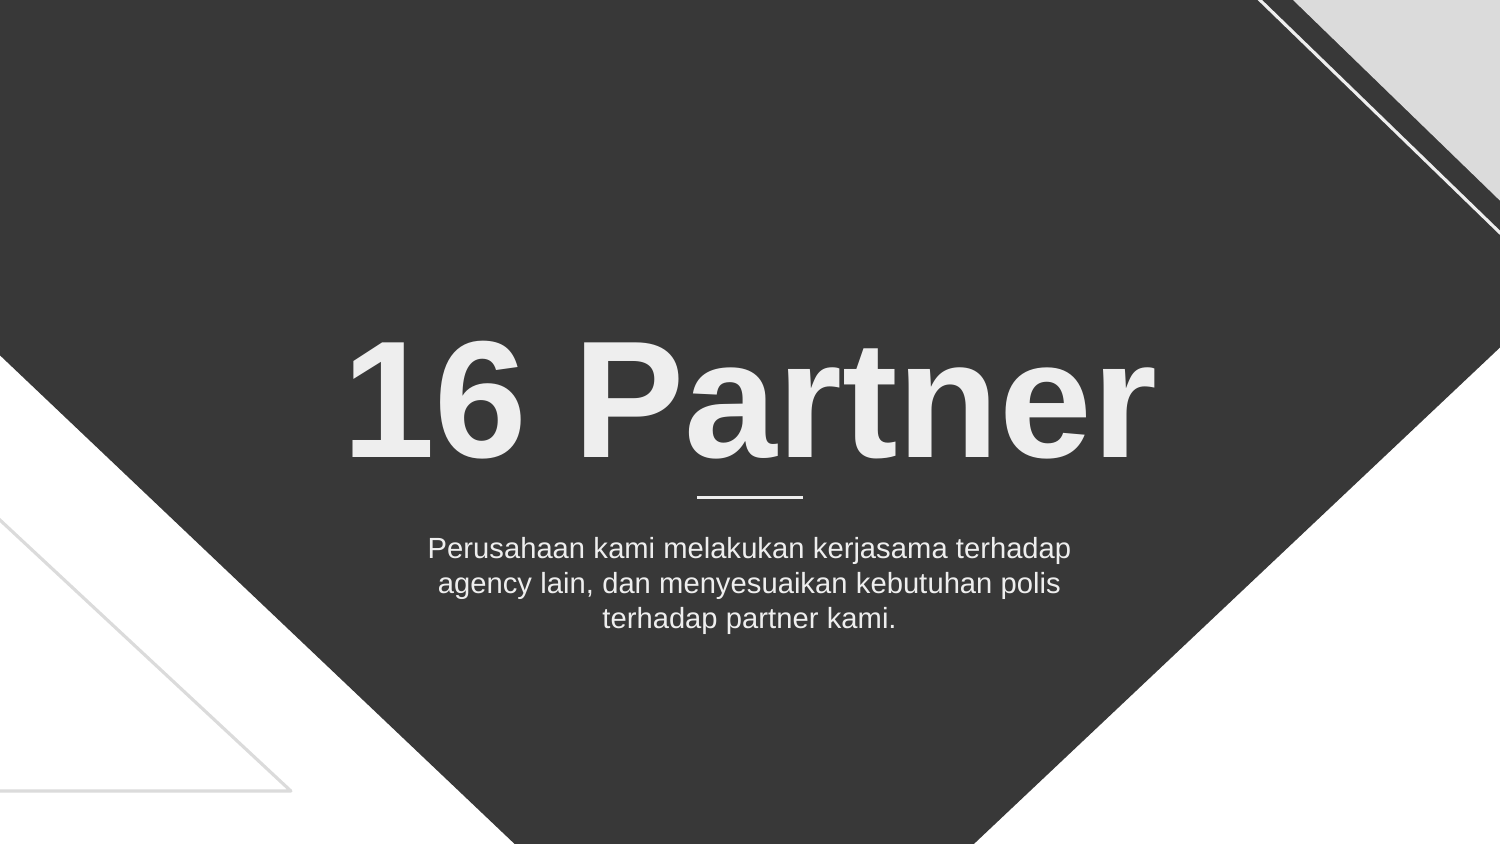

# 16 Partner
Perusahaan kami melakukan kerjasama terhadap agency lain, dan menyesuaikan kebutuhan polis terhadap partner kami.